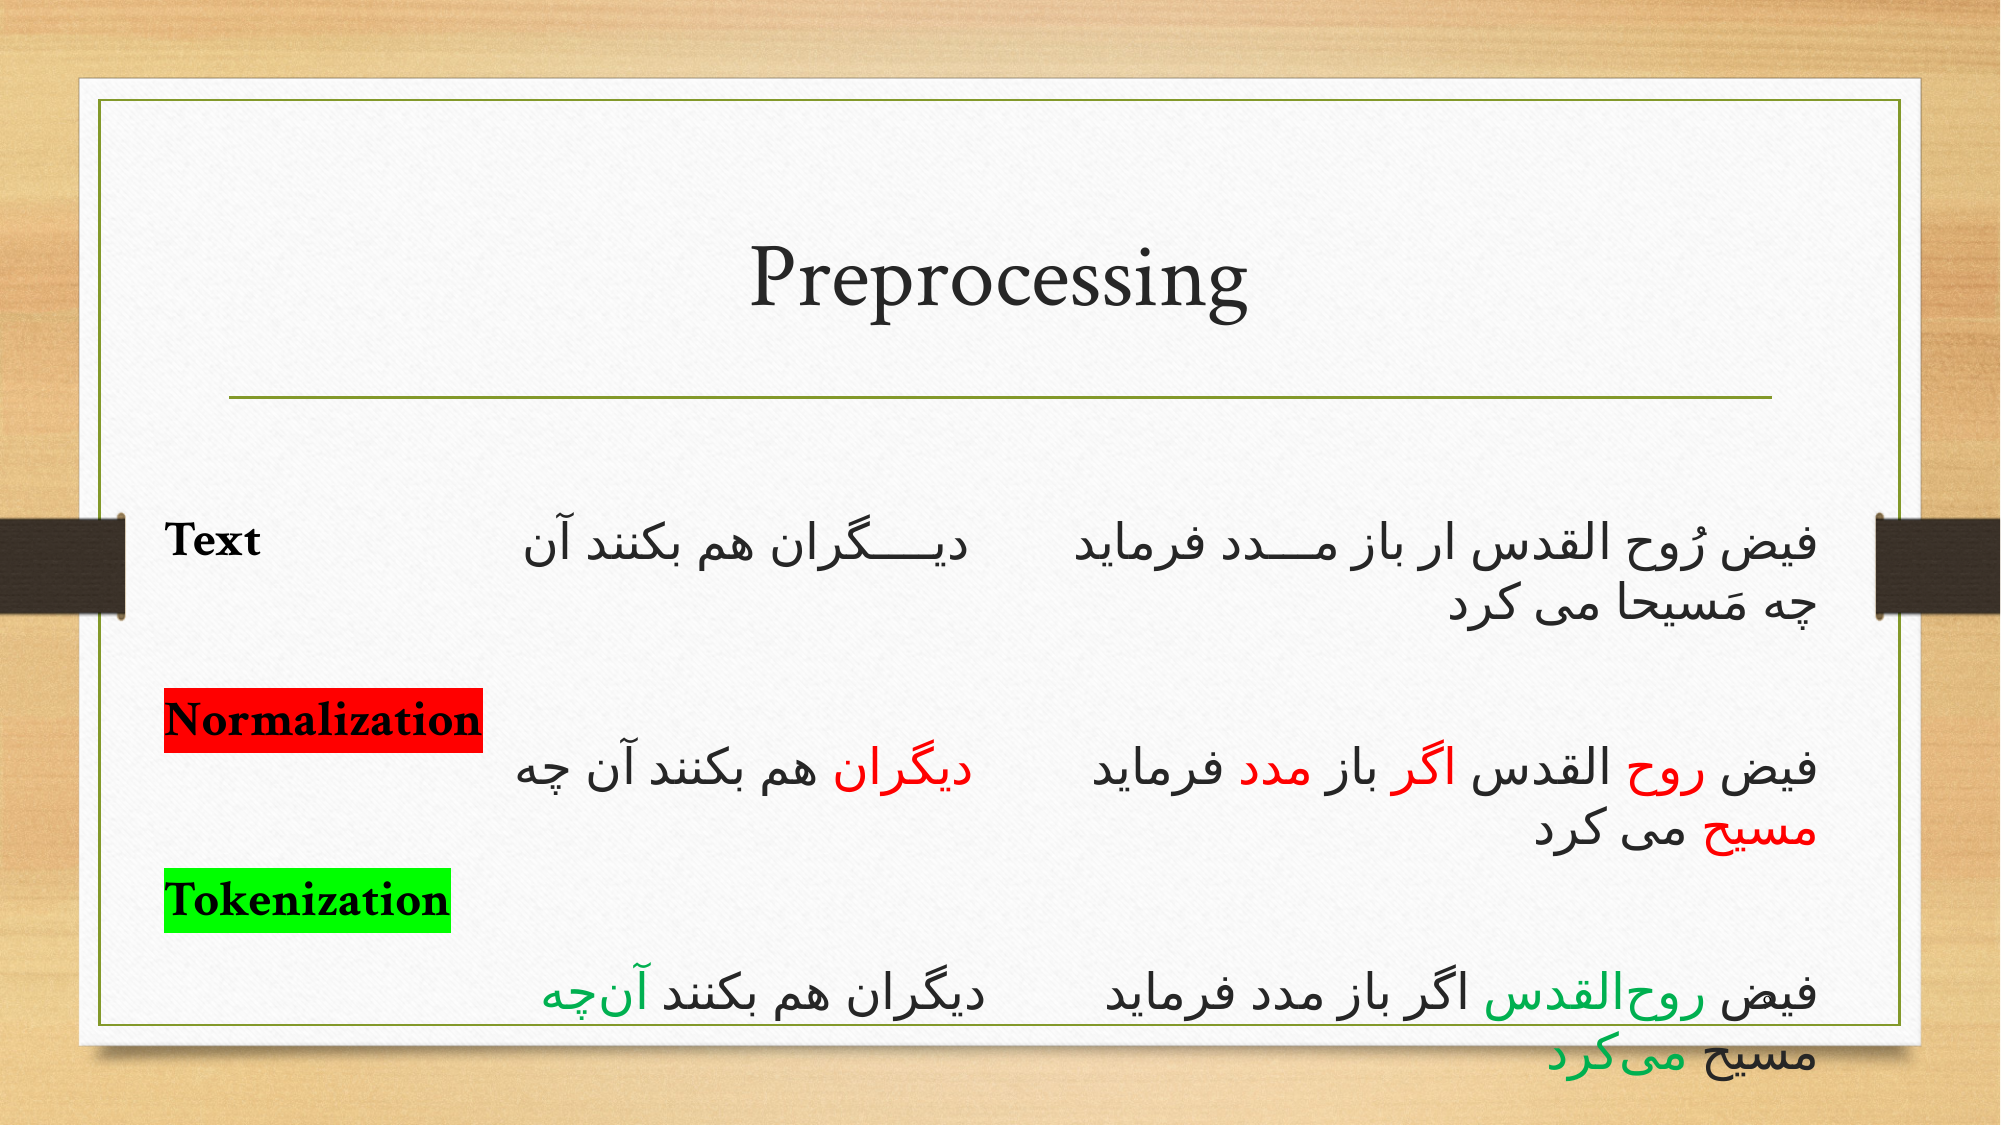

# Preprocessing

فیض رُوح القدس ار باز مـــدد فرماید        دیــــگران هم بکنند آن چه مَسیحا می کرد

فیض روح ‌القدس اگر باز مدد فرماید         دیگران هم بکنند آن چه مسیح می کرد

فیض روح‌القدس اگر باز مدد فرماید         دیگران هم بکنند آن‌چه مسیح می‌کرد
Text

Normalization

Tokenization

9